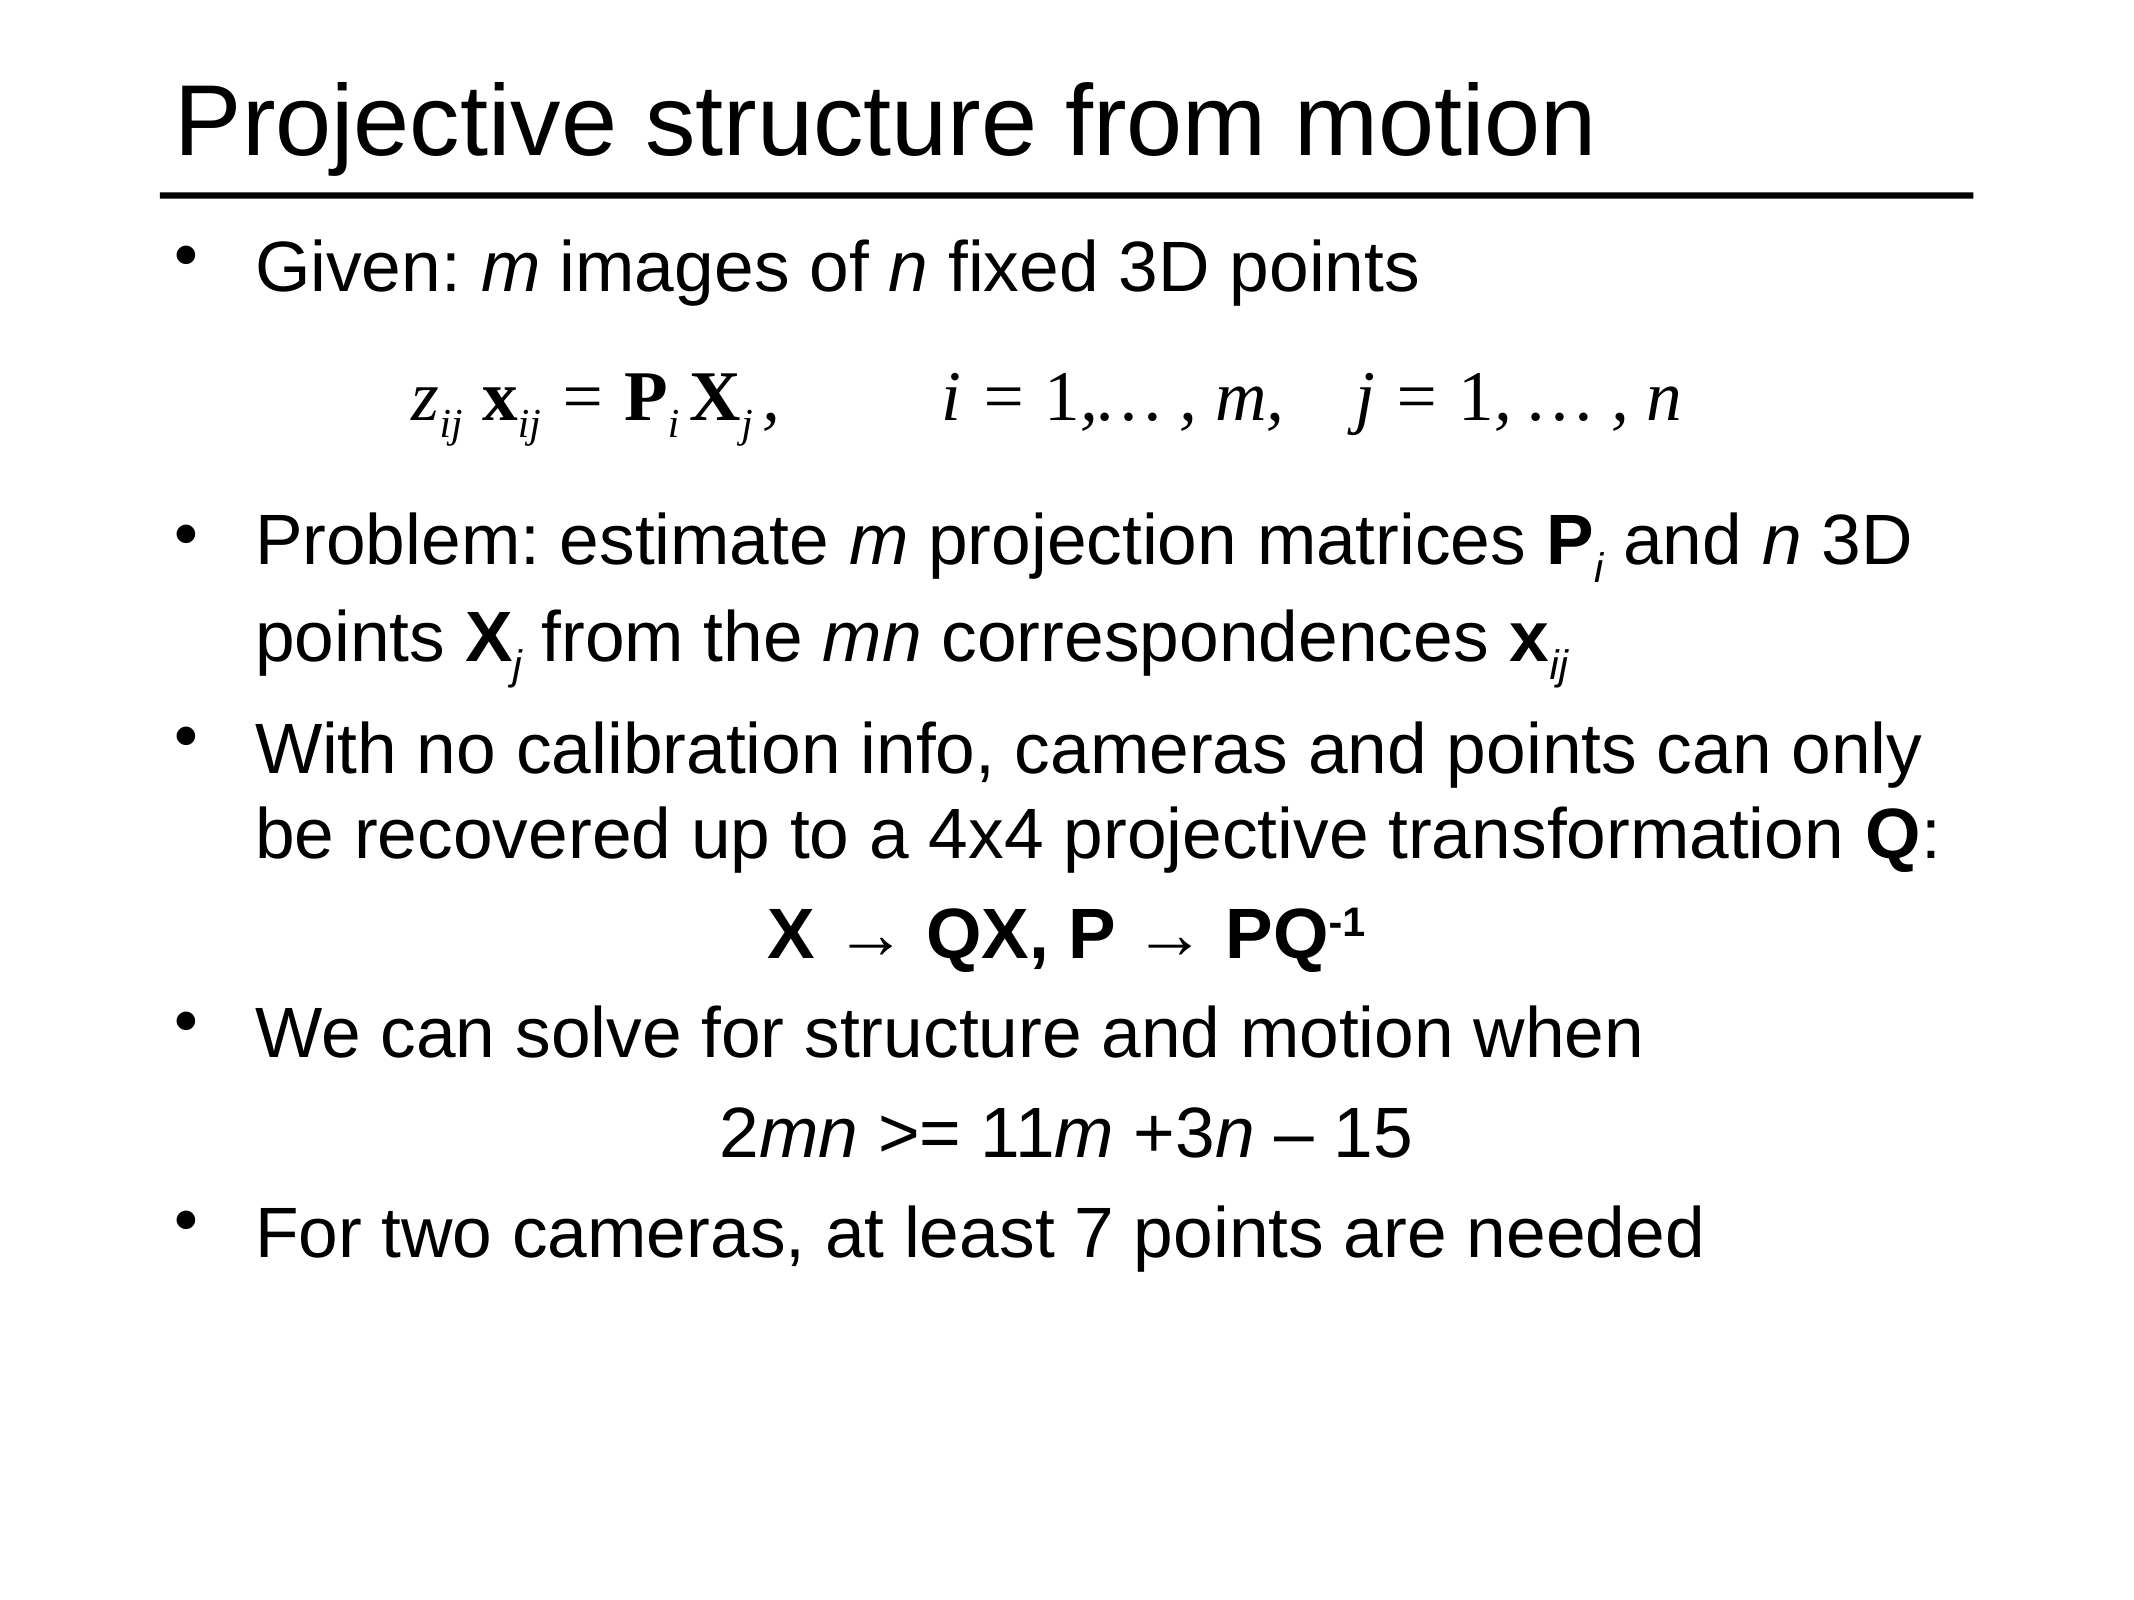

# Projective structure from motion
Given: m images of n fixed 3D points
zij xij = Pi Xj , 	i = 1,… , m,    j = 1, … , n

Problem: estimate m projection matrices Pi and n 3D points Xj from the mn correspondences xij
With no calibration info, cameras and points can only be recovered up to a 4x4 projective transformation Q:
X → QX, P → PQ-1
We can solve for structure and motion when
2mn >= 11m +3n – 15
For two cameras, at least 7 points are needed